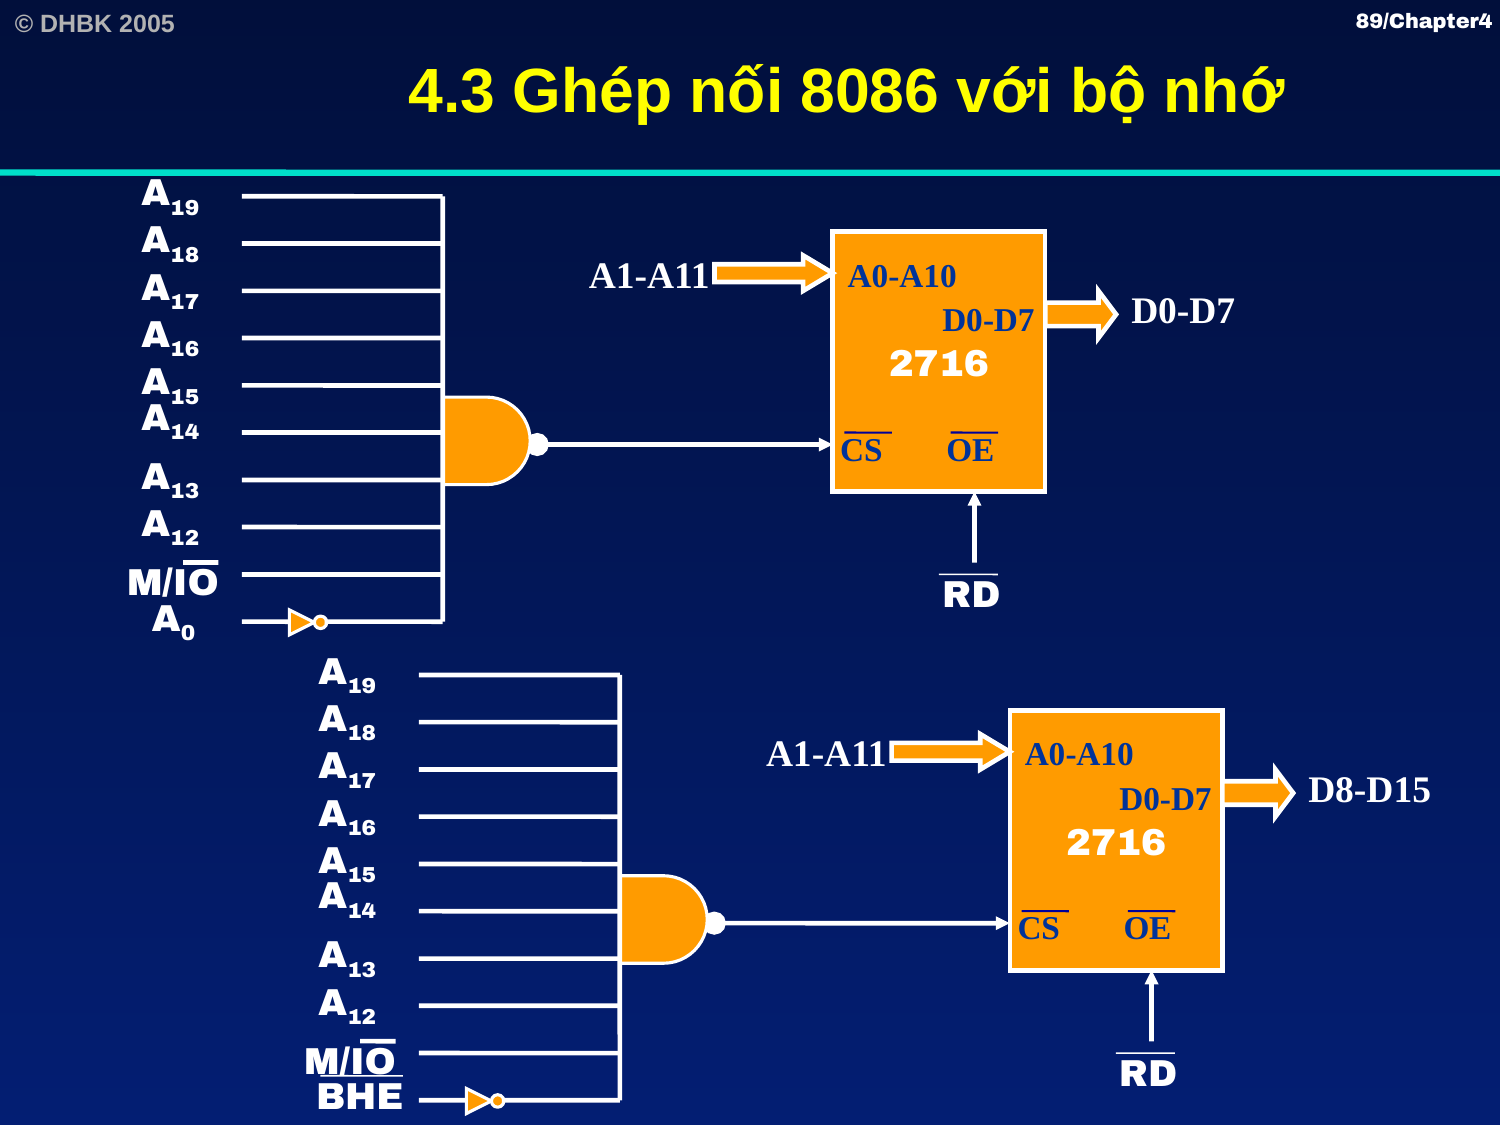

# 4.3 Ghép nối 8086 với bộ nhớ
89/Chapter4
A19

A18
2716

A1-A11
A0-A10
A17

D0-D7

D0-D7

A16

A15
A14

  CS
  OE

A13

A12

M/IO

RD

A0

A19

A18
2716

A1-A11
A0-A10
A17

D8-D15

D0-D7

A16

A15
A14

  CS
  OE

A13

A12

M/IO

RD

BHE